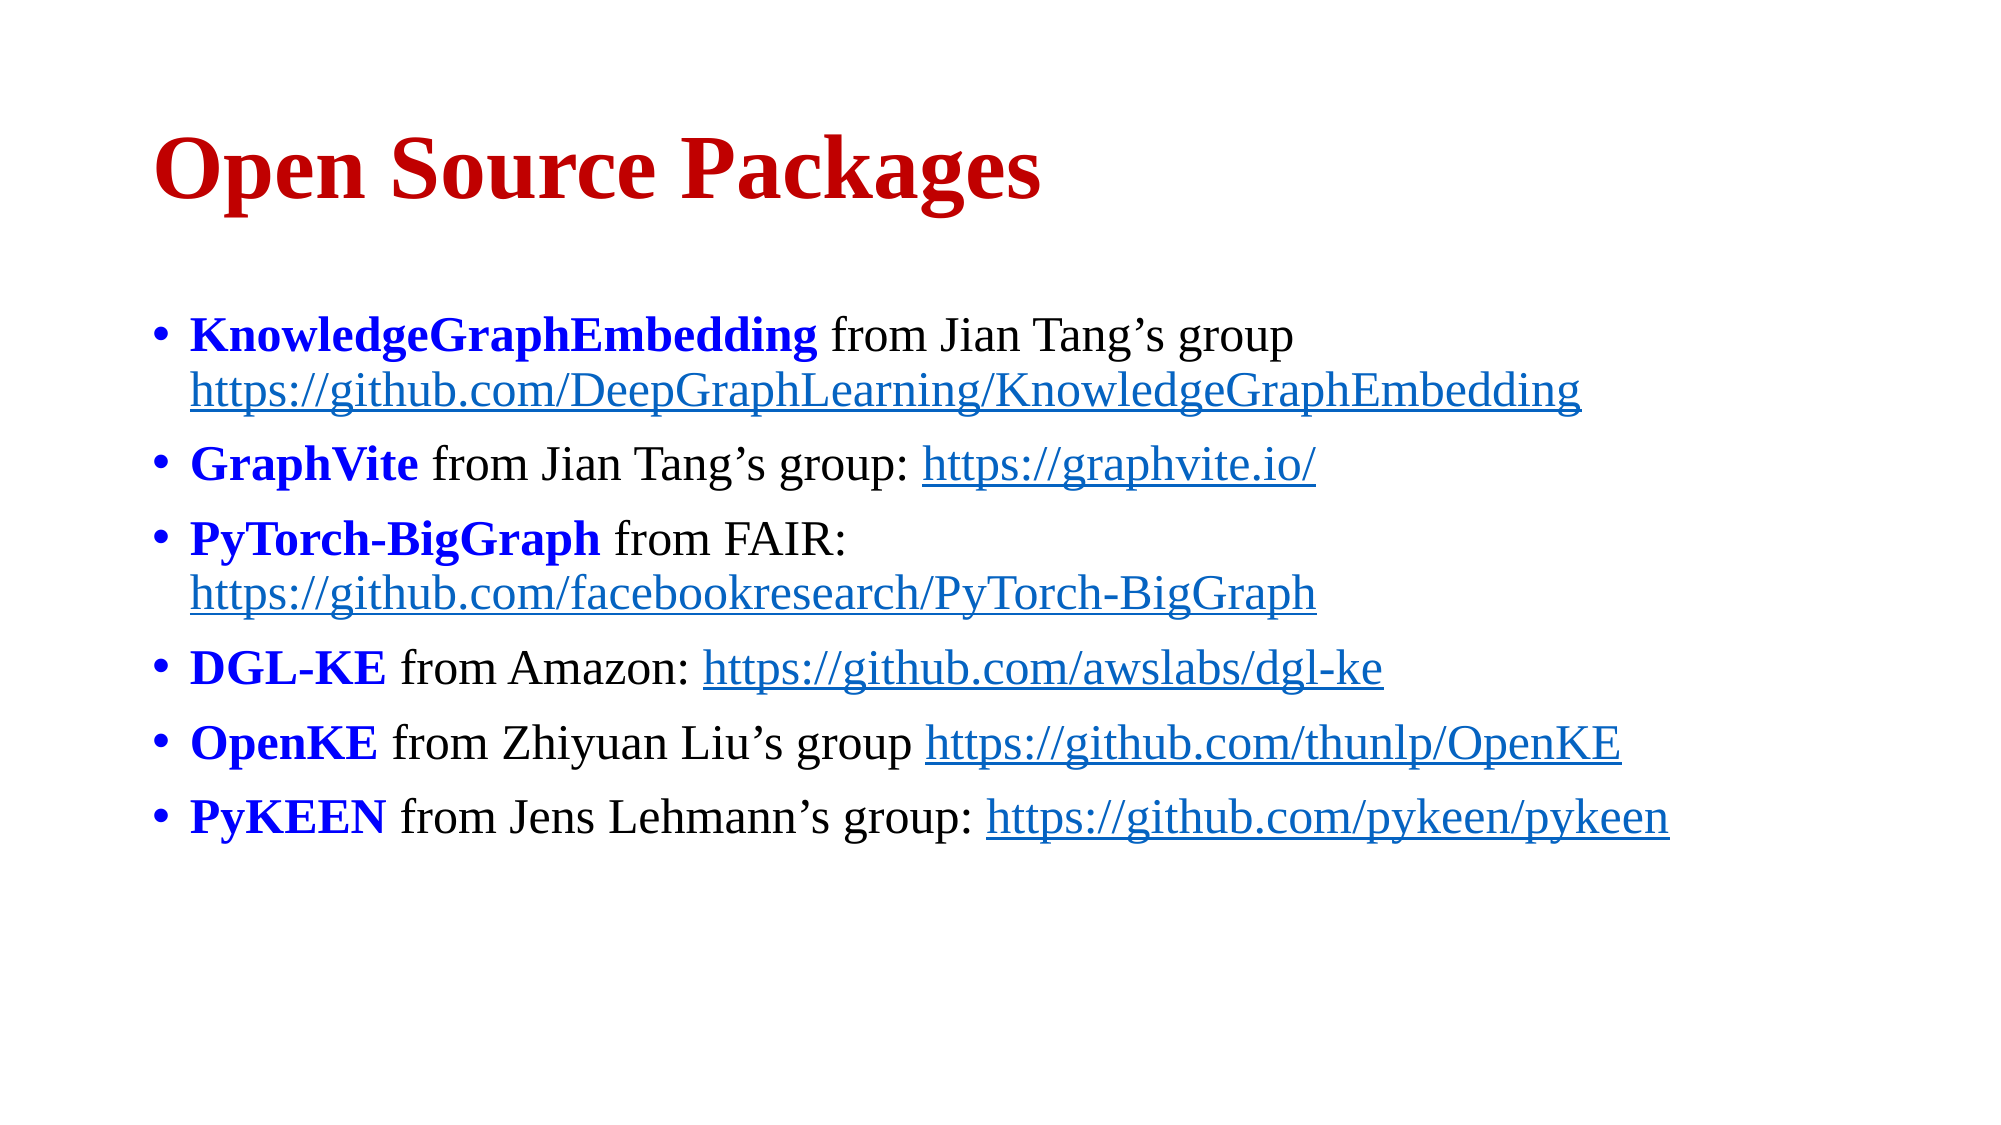

# Open Source Packages
KnowledgeGraphEmbedding from Jian Tang’s group https://github.com/DeepGraphLearning/KnowledgeGraphEmbedding
GraphVite from Jian Tang’s group: https://graphvite.io/
PyTorch-BigGraph from FAIR: https://github.com/facebookresearch/PyTorch-BigGraph
DGL-KE from Amazon: https://github.com/awslabs/dgl-ke
OpenKE from Zhiyuan Liu’s group https://github.com/thunlp/OpenKE
PyKEEN from Jens Lehmann’s group: https://github.com/pykeen/pykeen